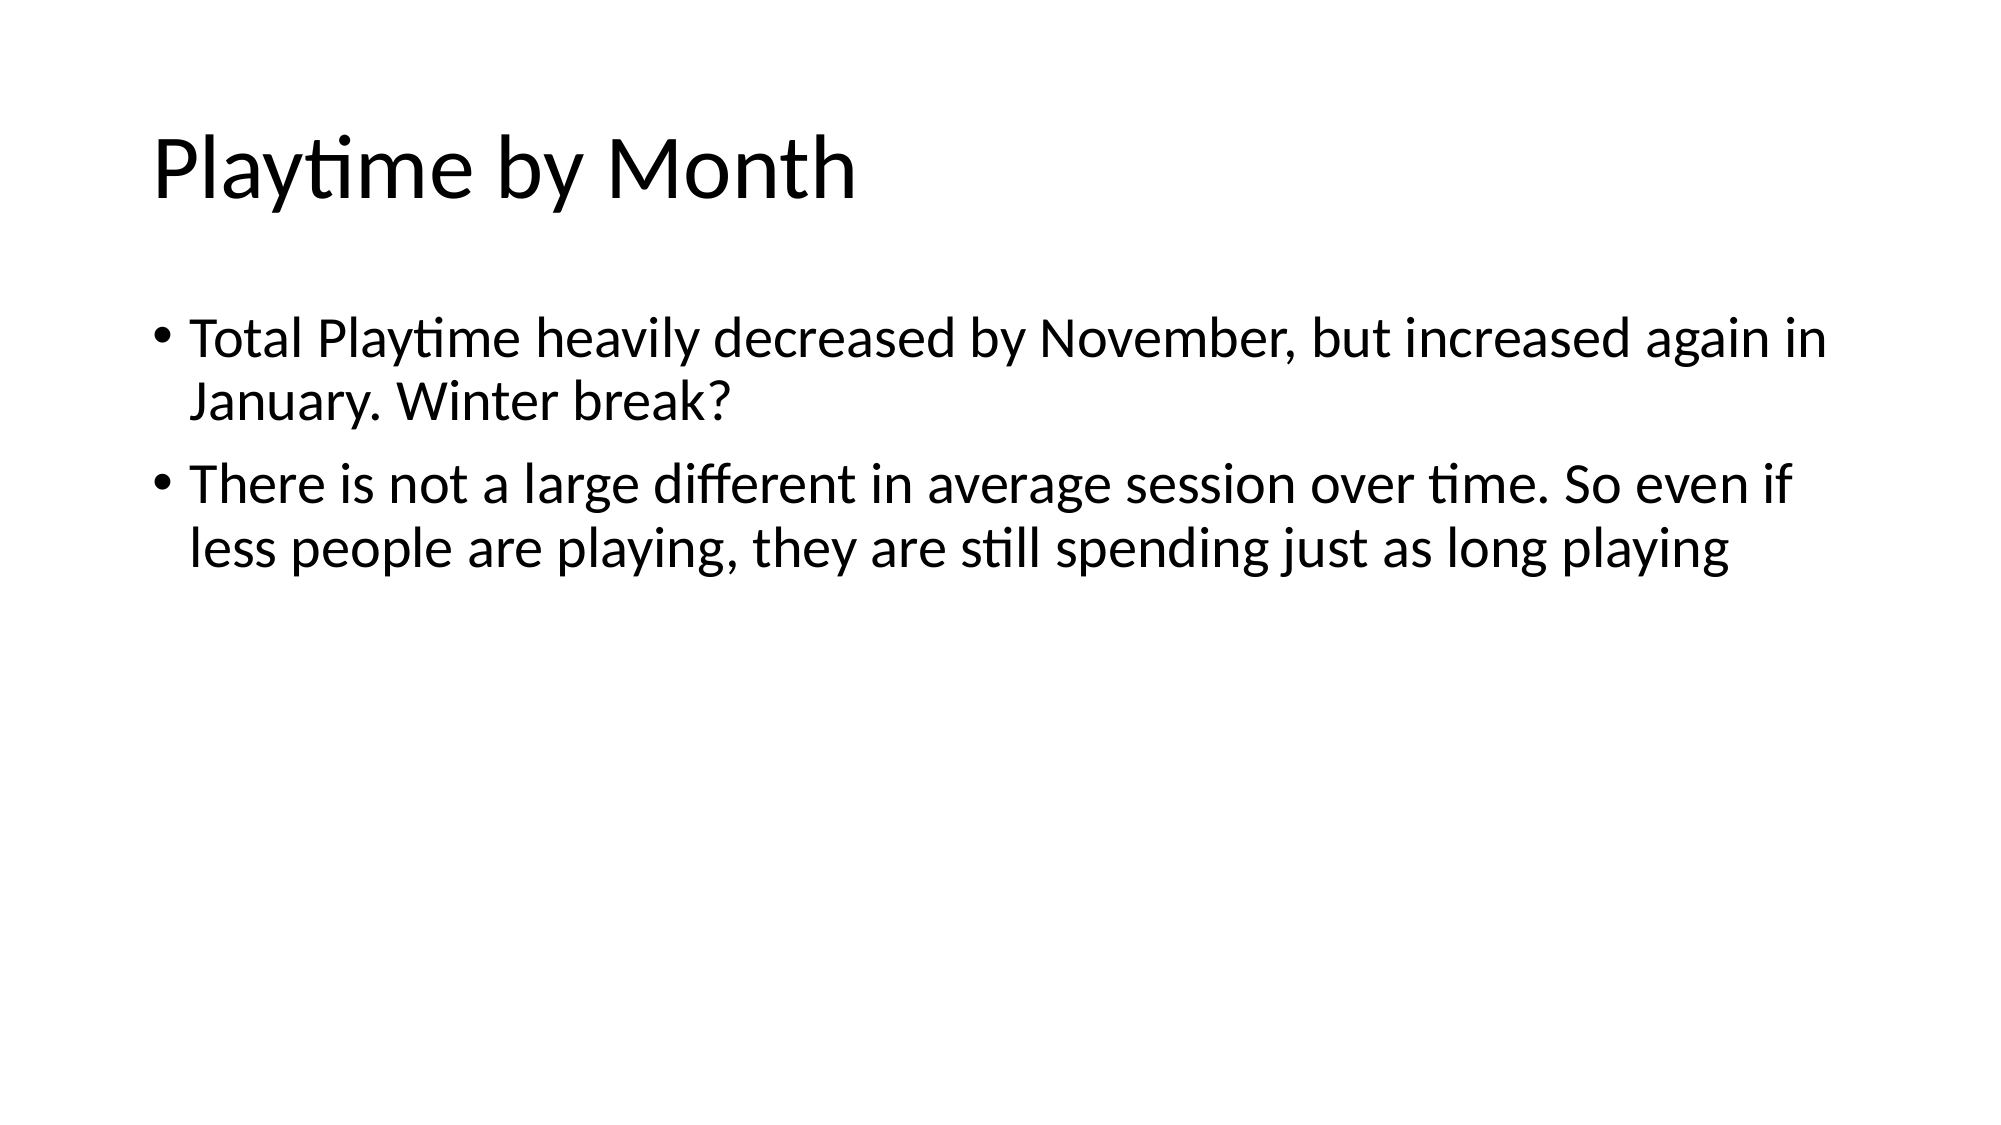

# Playtime by Month
Total Playtime heavily decreased by November, but increased again in January. Winter break?
There is not a large different in average session over time. So even if less people are playing, they are still spending just as long playing